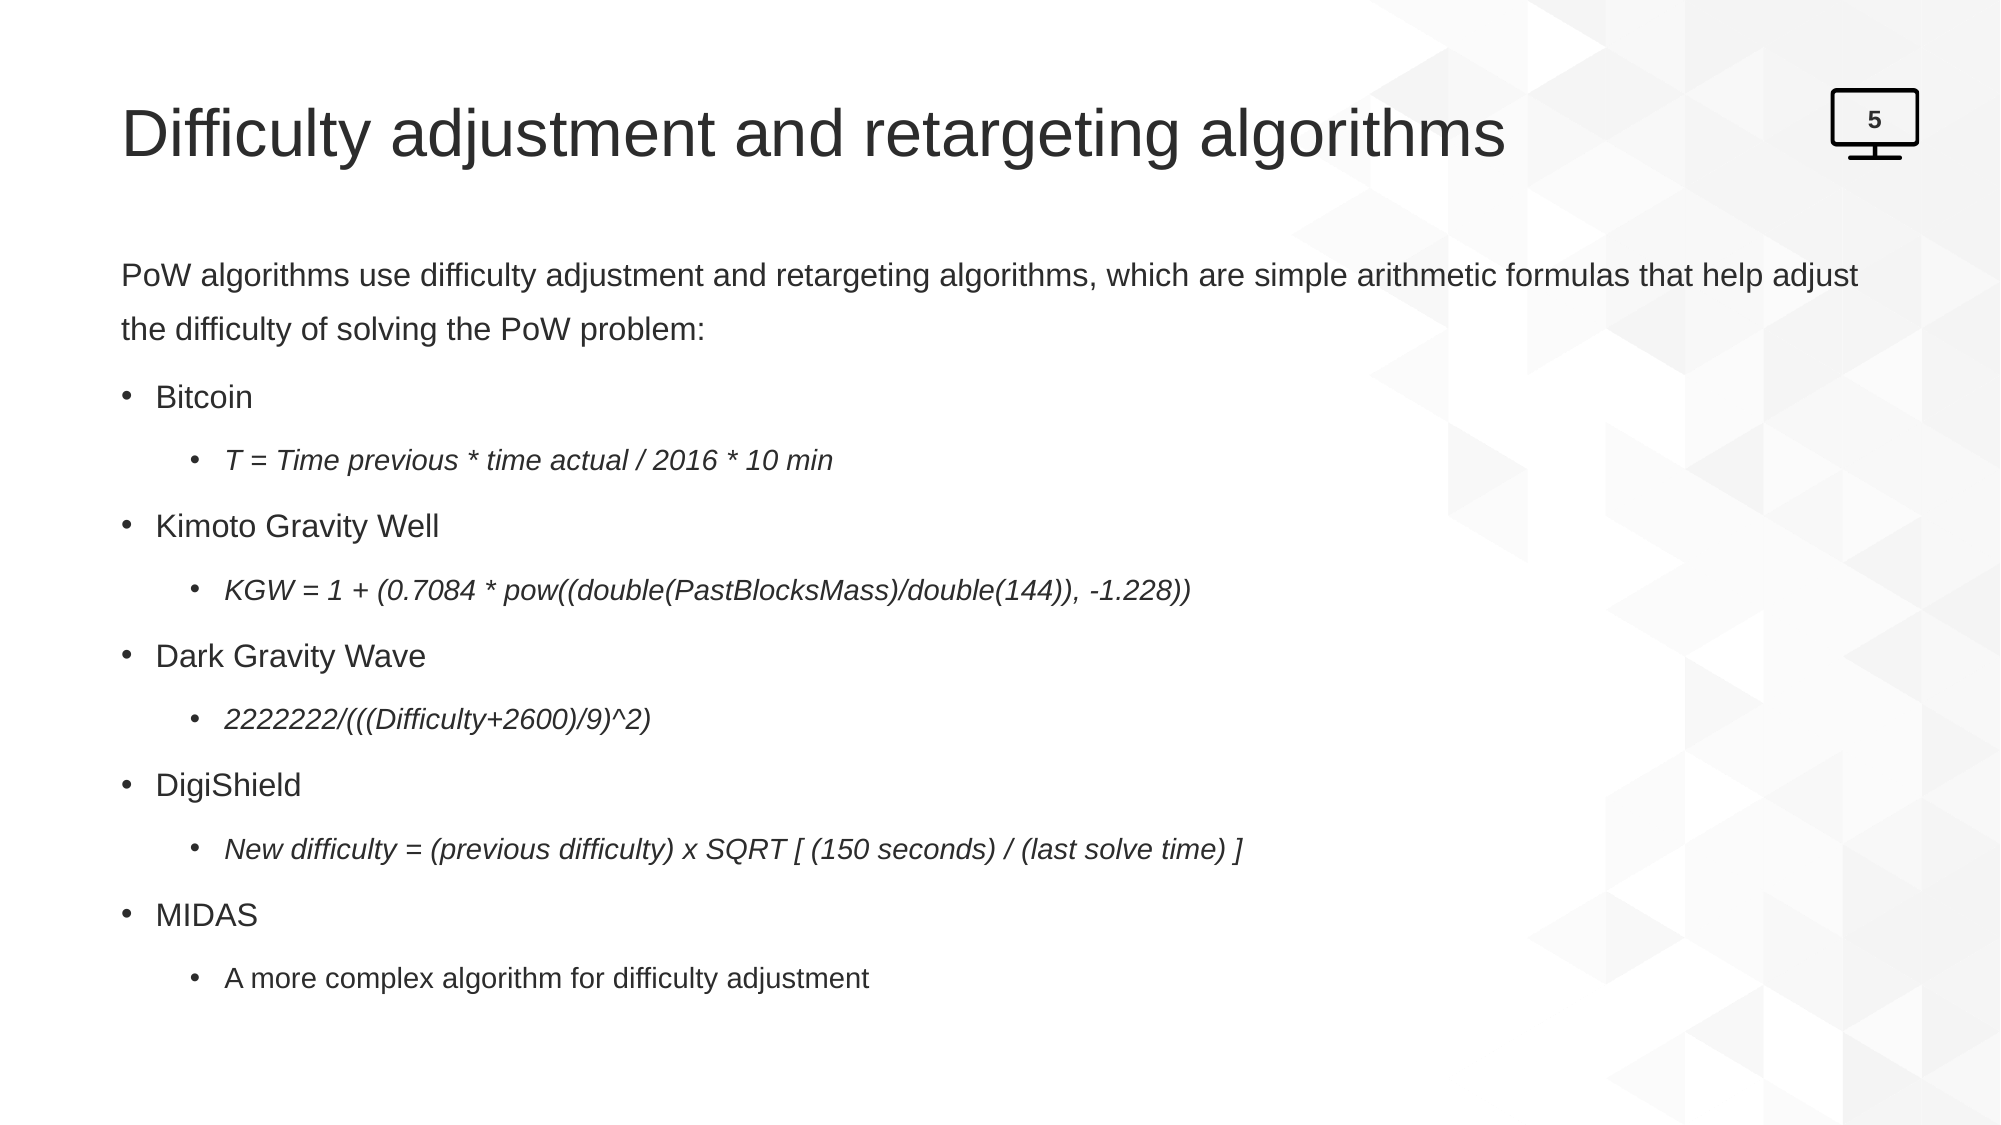

# Difficulty adjustment and retargeting algorithms
5
PoW algorithms use difficulty adjustment and retargeting algorithms, which are simple arithmetic formulas that help adjust the difficulty of solving the PoW problem:
Bitcoin
T = Time previous * time actual / 2016 * 10 min
Kimoto Gravity Well
KGW = 1 + (0.7084 * pow((double(PastBlocksMass)/double(144)), -1.228))
Dark Gravity Wave
2222222/(((Difficulty+2600)/9)^2)
DigiShield
New difficulty = (previous difficulty) x SQRT [ (150 seconds) / (last solve time) ]
MIDAS
A more complex algorithm for difficulty adjustment